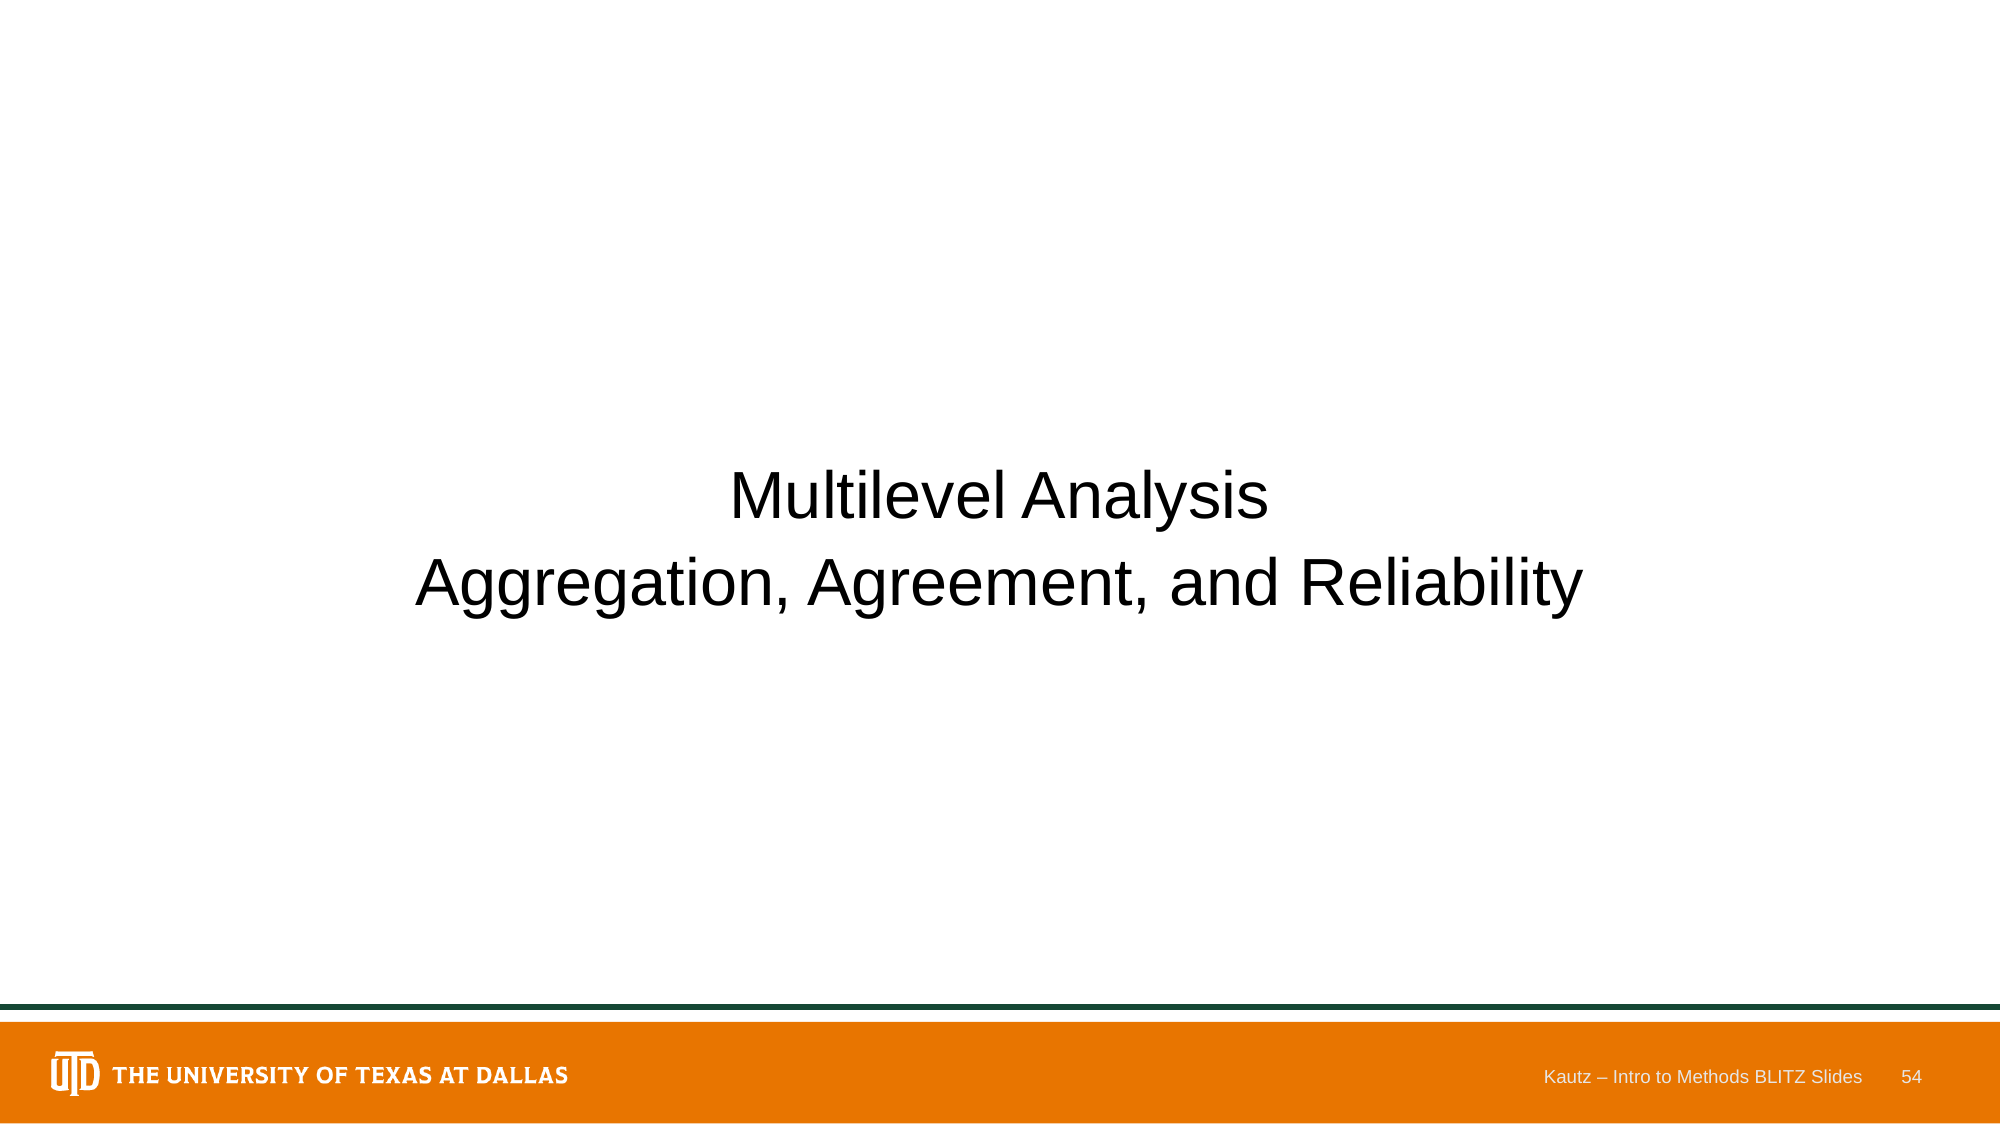

Multilevel Analysis
Aggregation, Agreement, and Reliability
Kautz – Intro to Methods BLITZ Slides
54